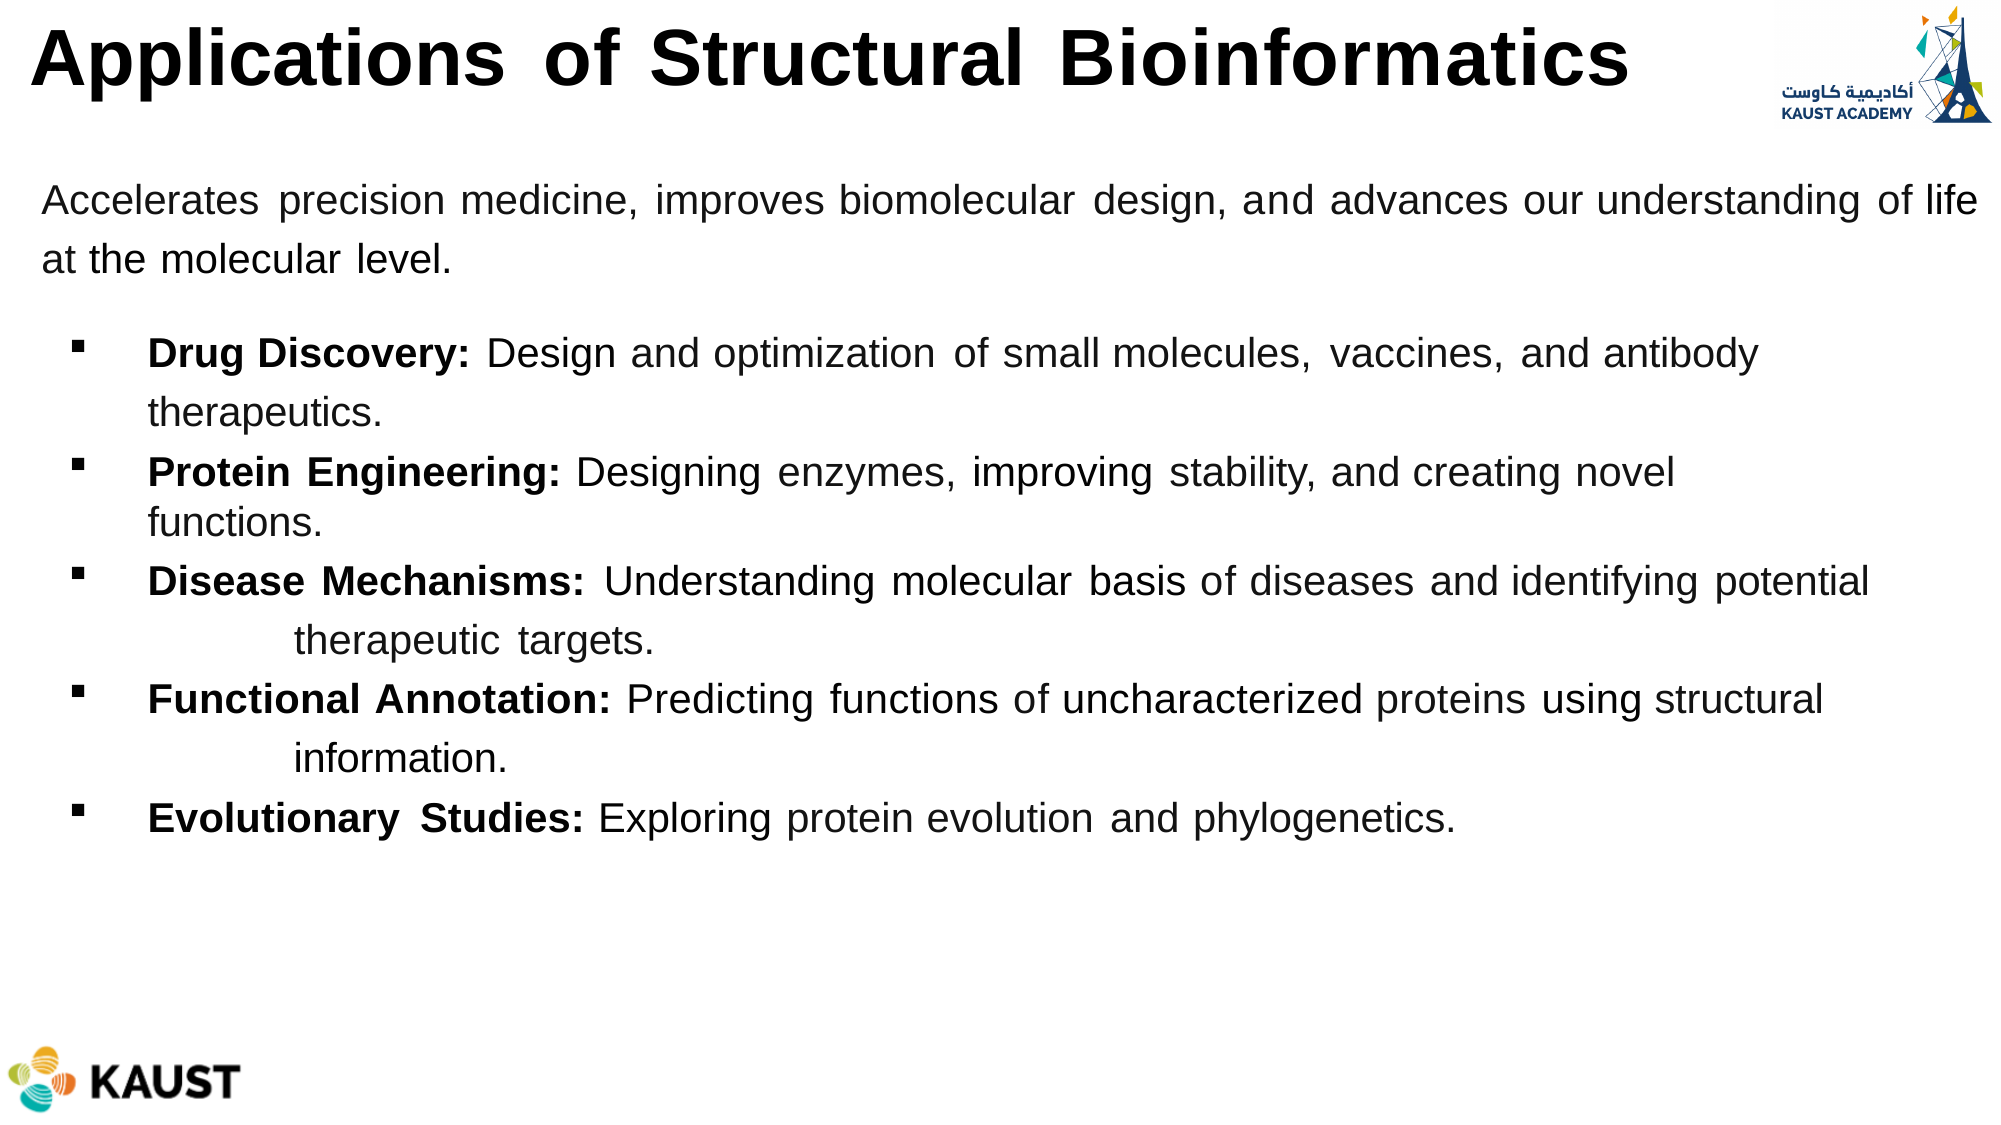

Applications of Structural Bioinformatics
Accelerates precision medicine, improves biomolecular design, and advances our understanding of life at the molecular level.
Drug Discovery: Design and optimization of small molecules, vaccines, and antibody 	therapeutics.
Protein Engineering: Designing enzymes, improving stability, and creating novel functions.
Disease Mechanisms: Understanding molecular basis of diseases and identifying potential 	therapeutic targets.
Functional Annotation: Predicting functions of uncharacterized proteins using structural 	information.
Evolutionary Studies: Exploring protein evolution and phylogenetics.